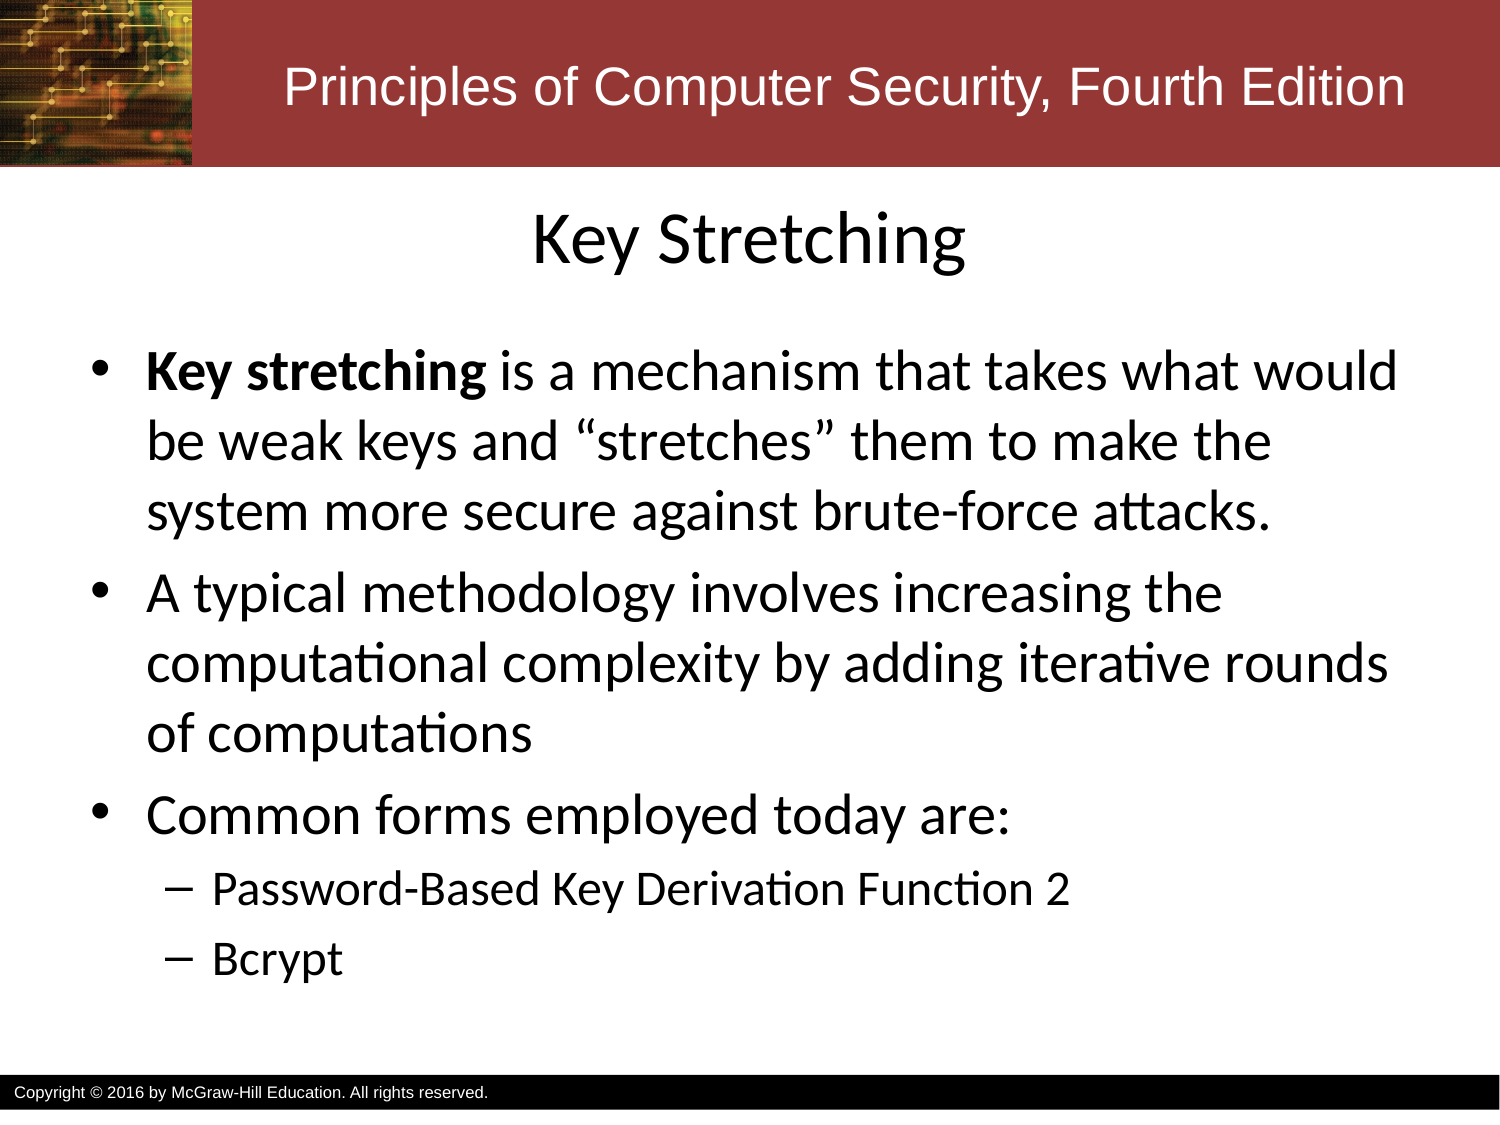

# Key Stretching
Key stretching is a mechanism that takes what would be weak keys and “stretches” them to make the system more secure against brute-force attacks.
A typical methodology involves increasing the computational complexity by adding iterative rounds of computations
Common forms employed today are:
Password-Based Key Derivation Function 2
Bcrypt